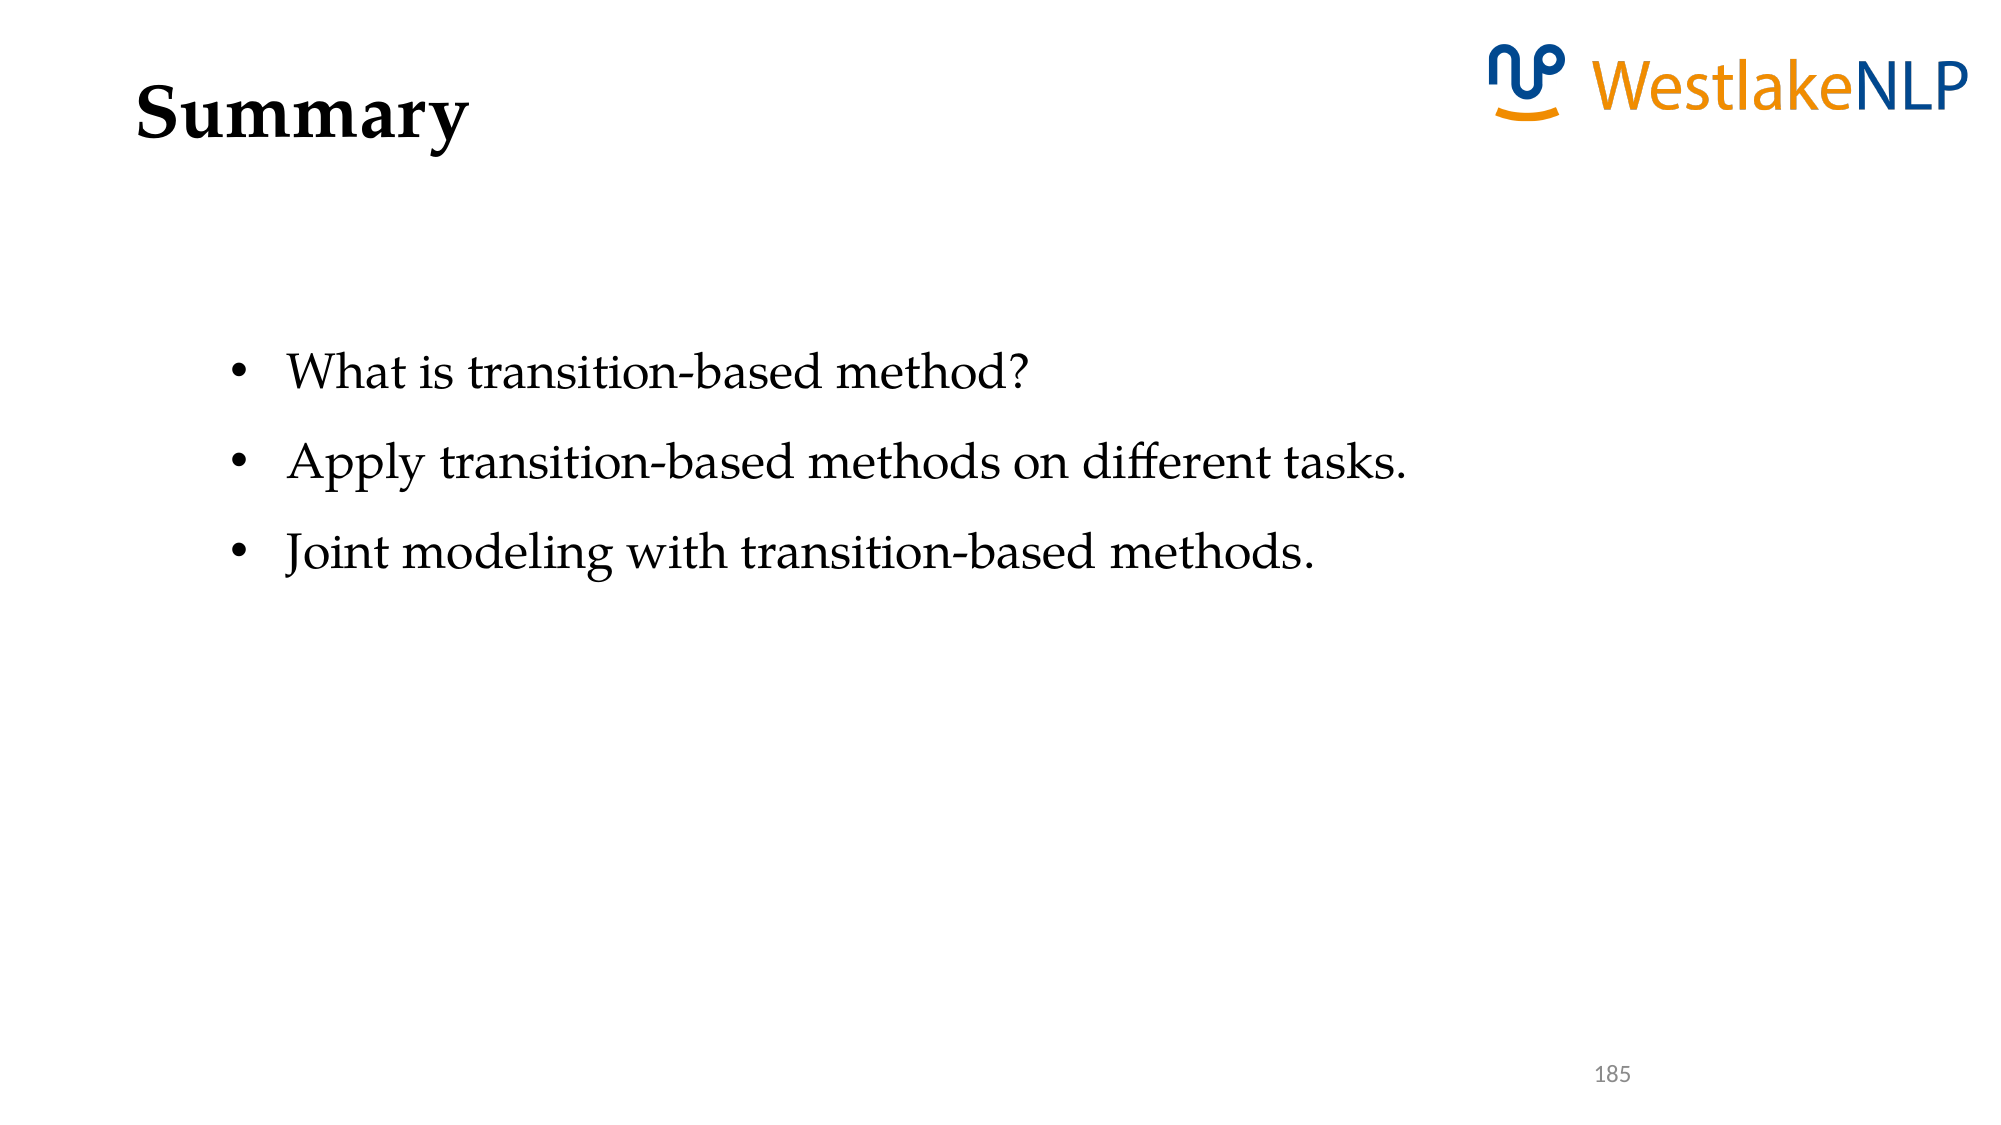

Summary
What is transition-based method?
Apply transition-based methods on different tasks.
Joint modeling with transition-based methods.
185